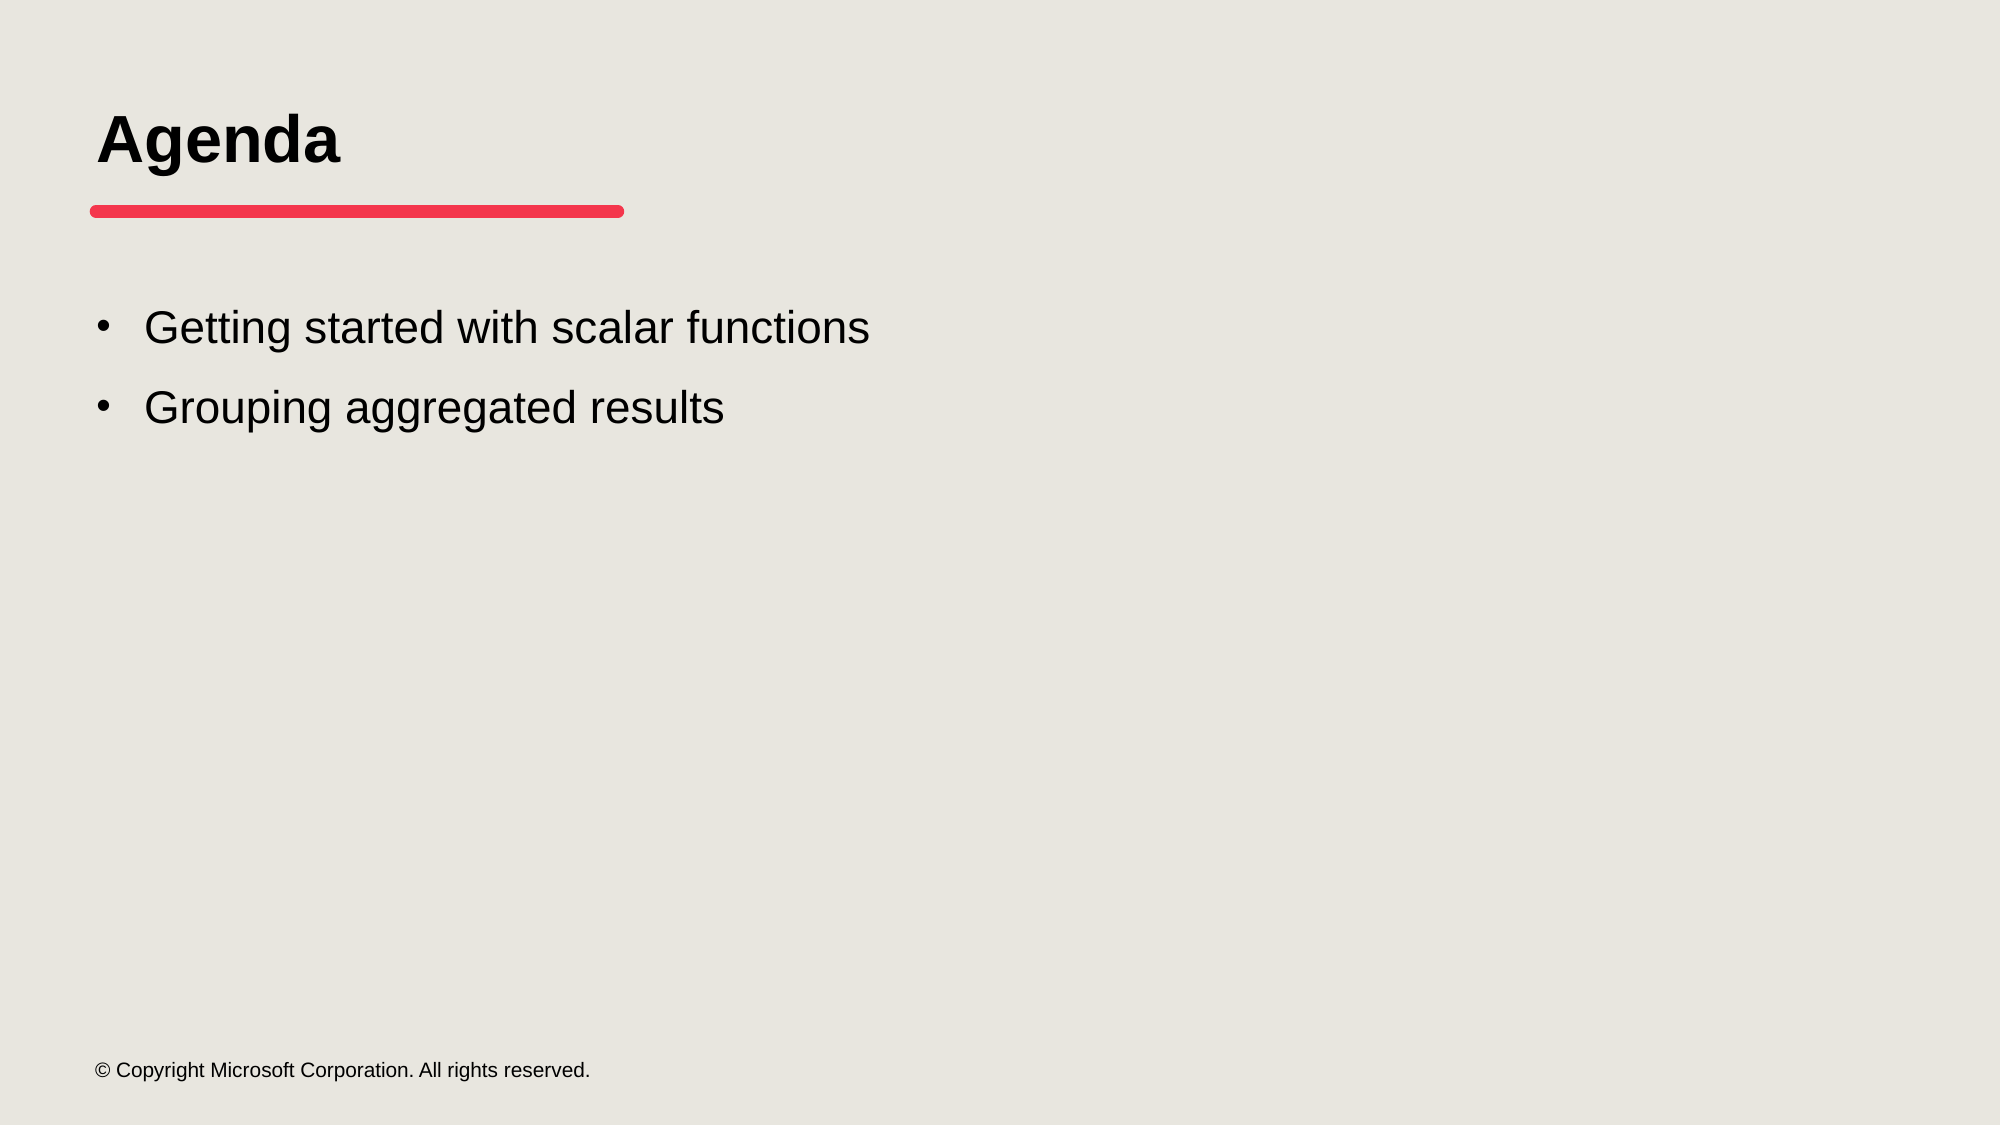

# Agenda
Getting started with scalar functions
Grouping aggregated results